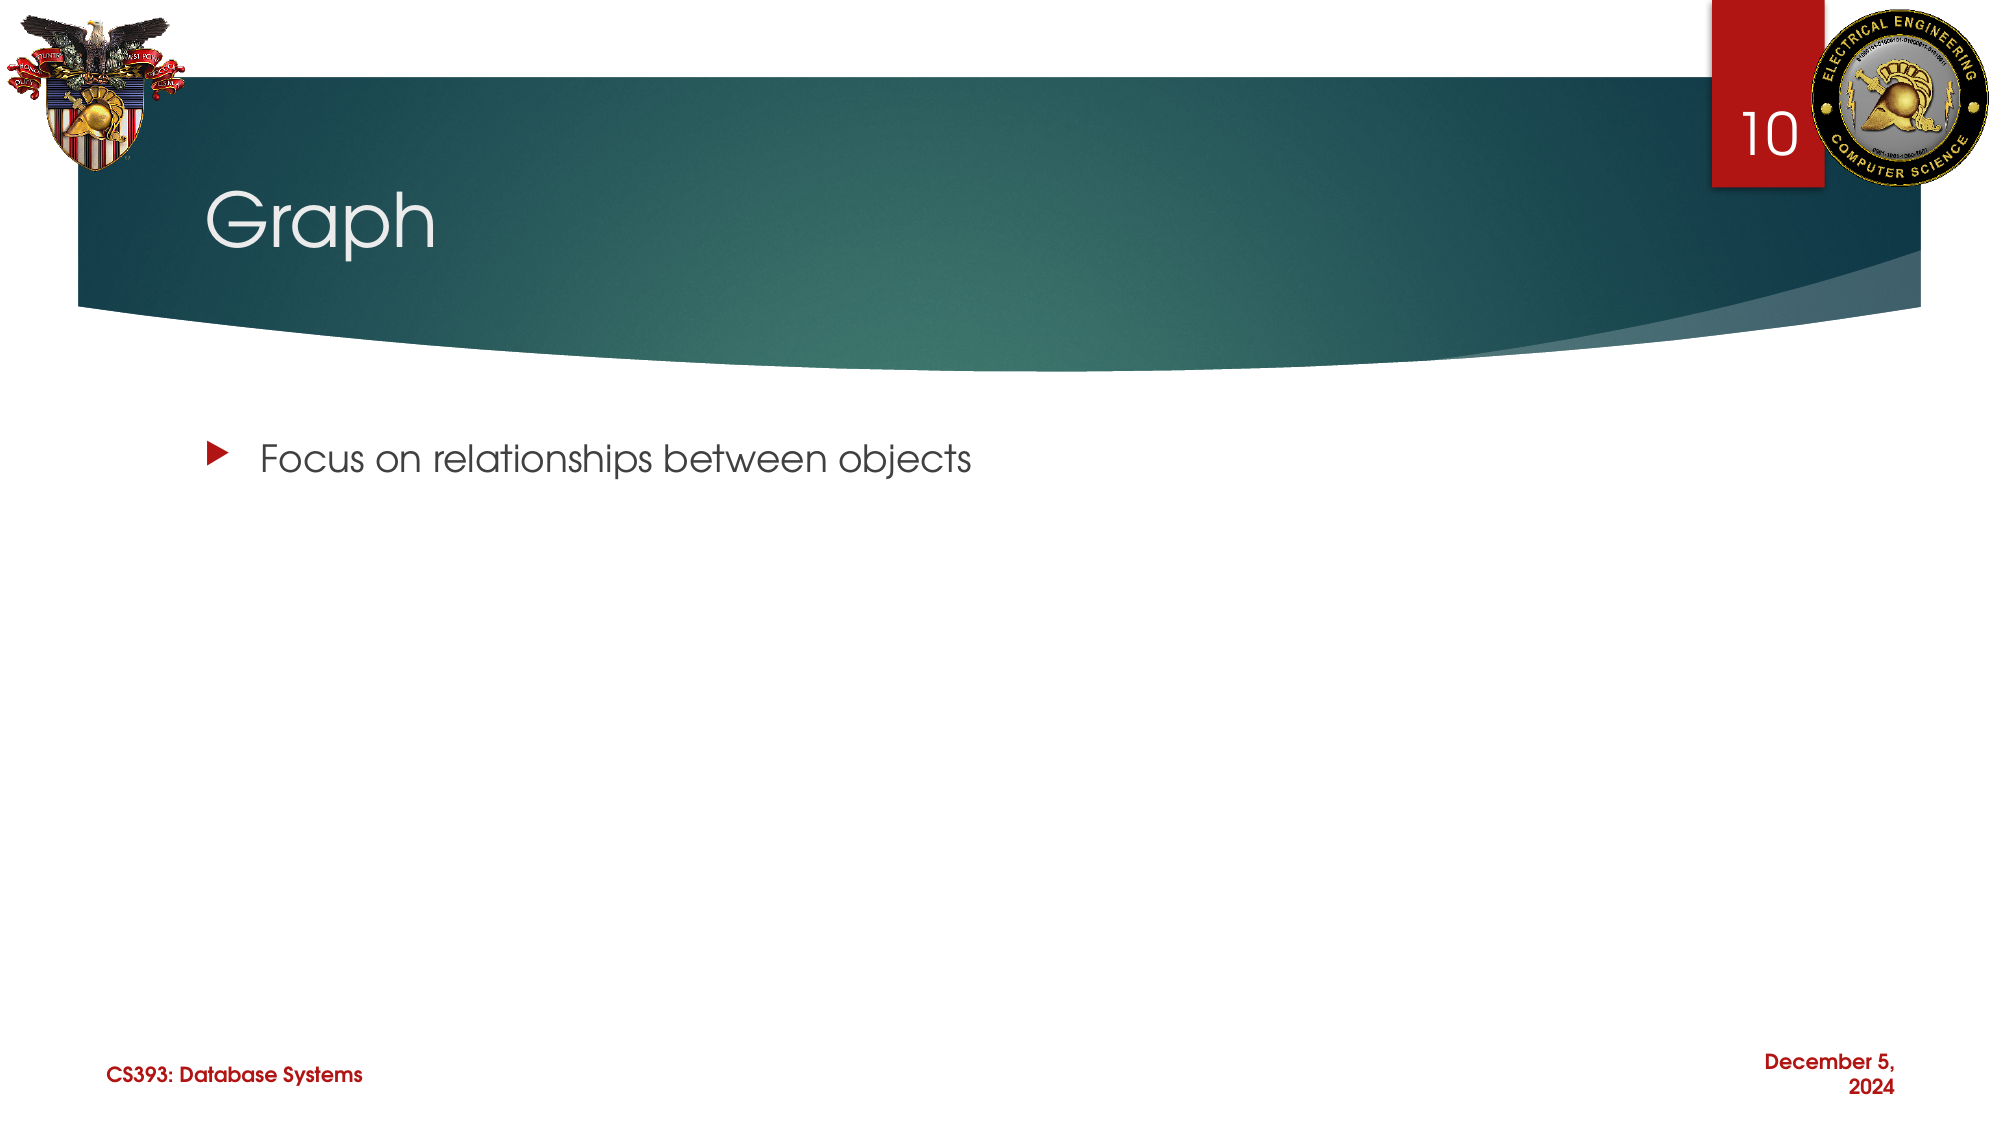

10
# Graph
Focus on relationships between objects
CS393: Database Systems
December 5, 2024